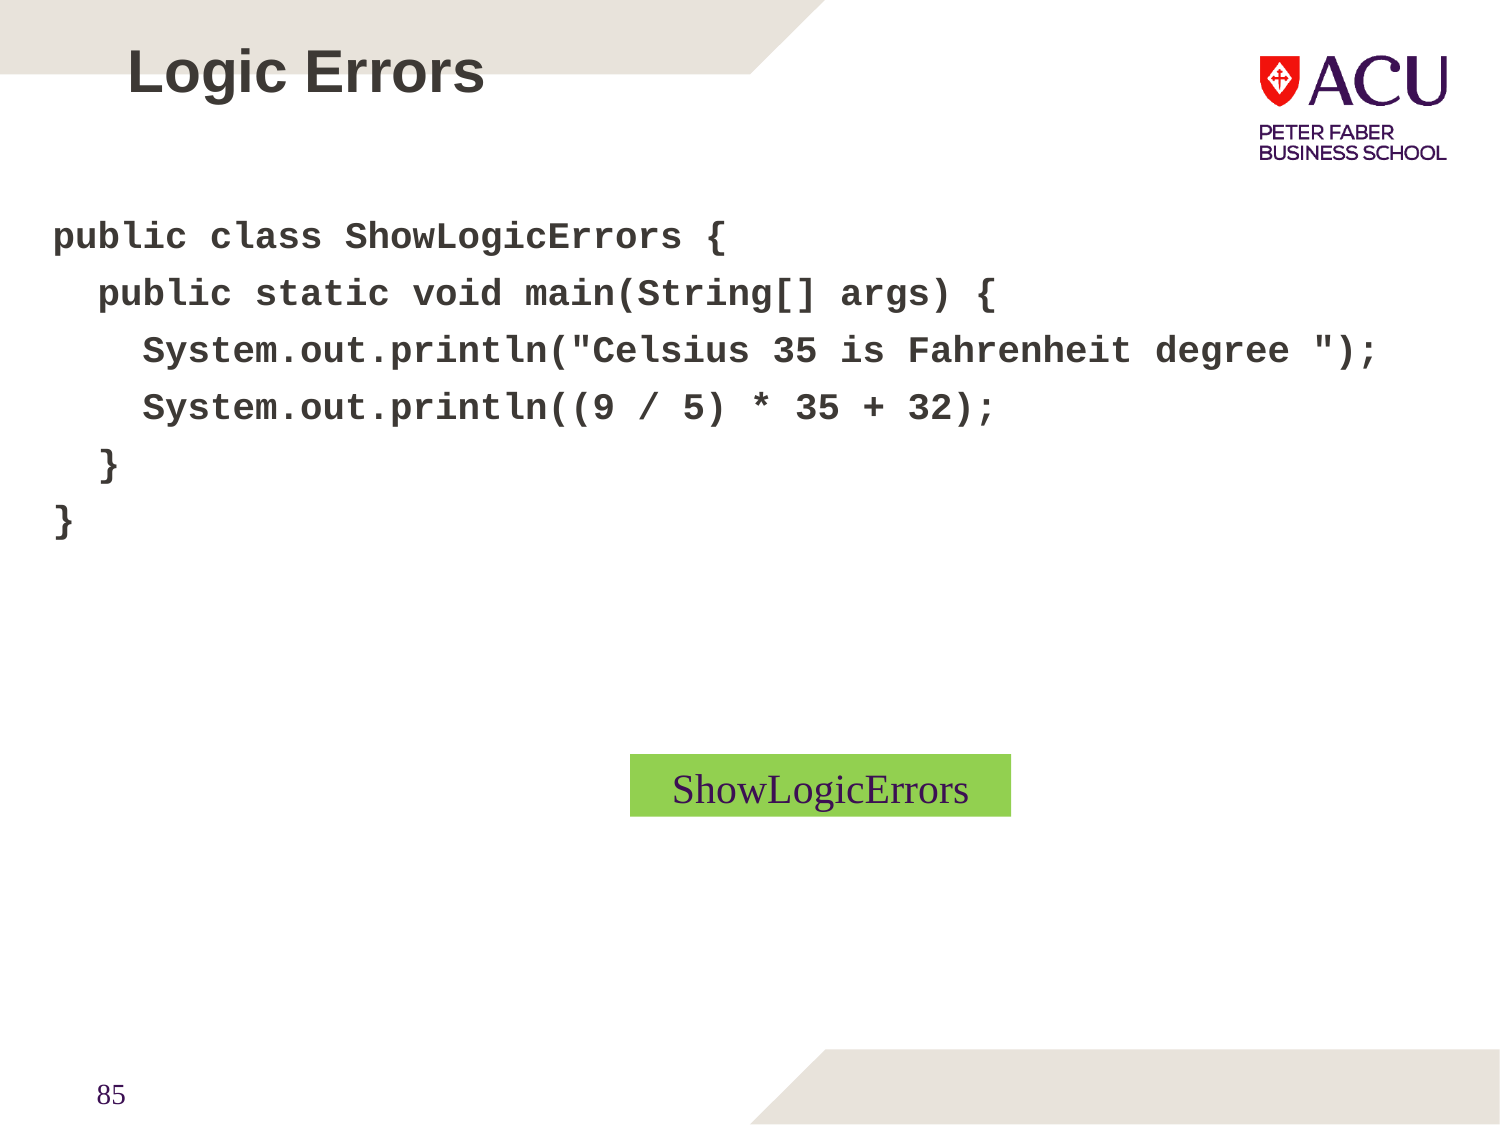

# Logic Errors
public class ShowLogicErrors {
  public static void main(String[] args) {
    System.out.println("Celsius 35 is Fahrenheit degree ");
    System.out.println((9 / 5) * 35 + 32);
  }
}
ShowLogicErrors
85